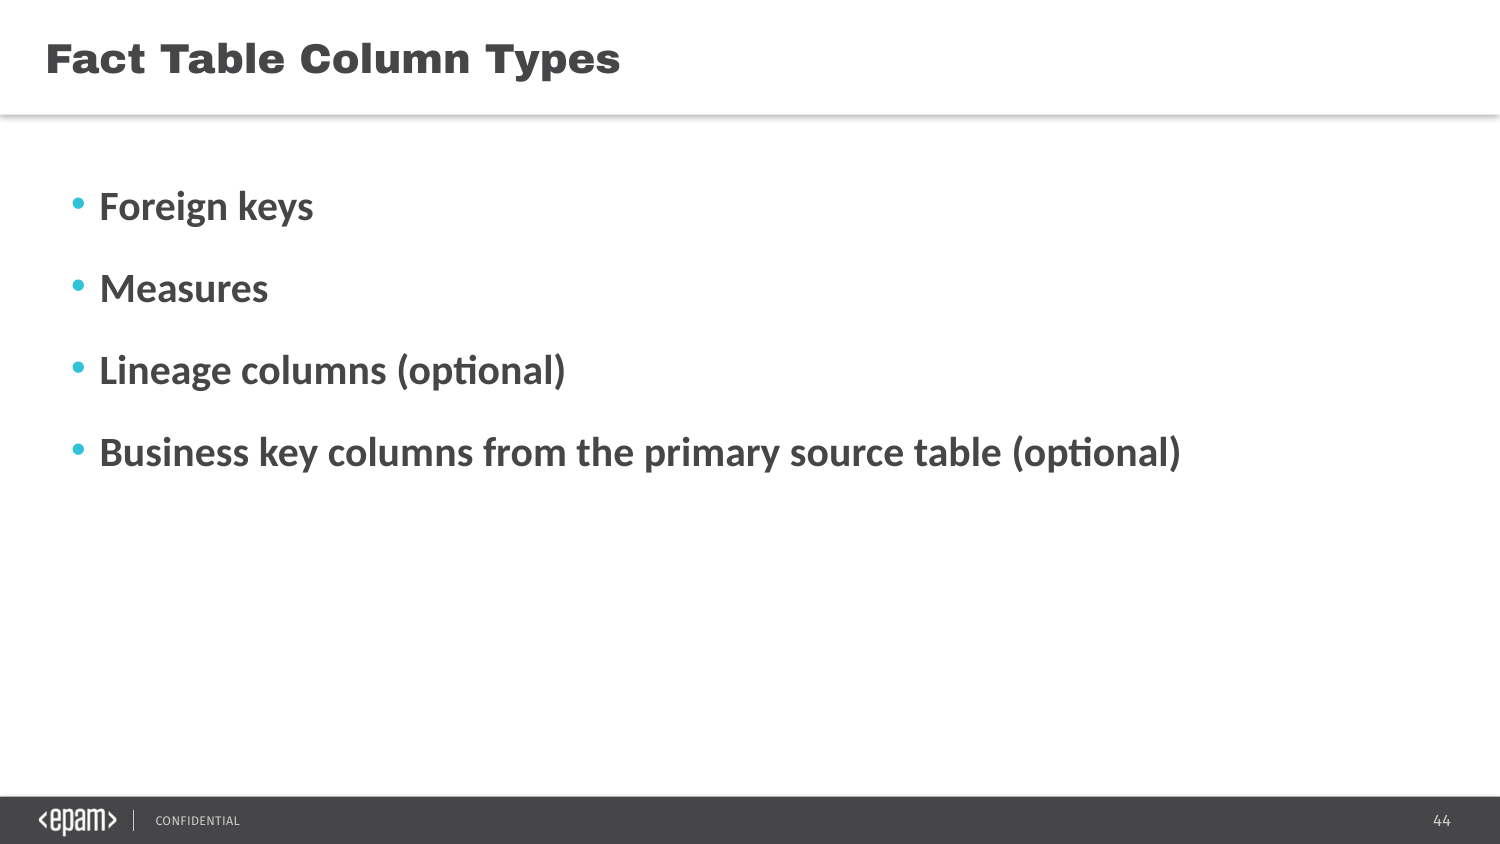

Fact Table Column Types
Foreign keys
Measures
Lineage columns (optional)
Business key columns from the primary source table (optional)